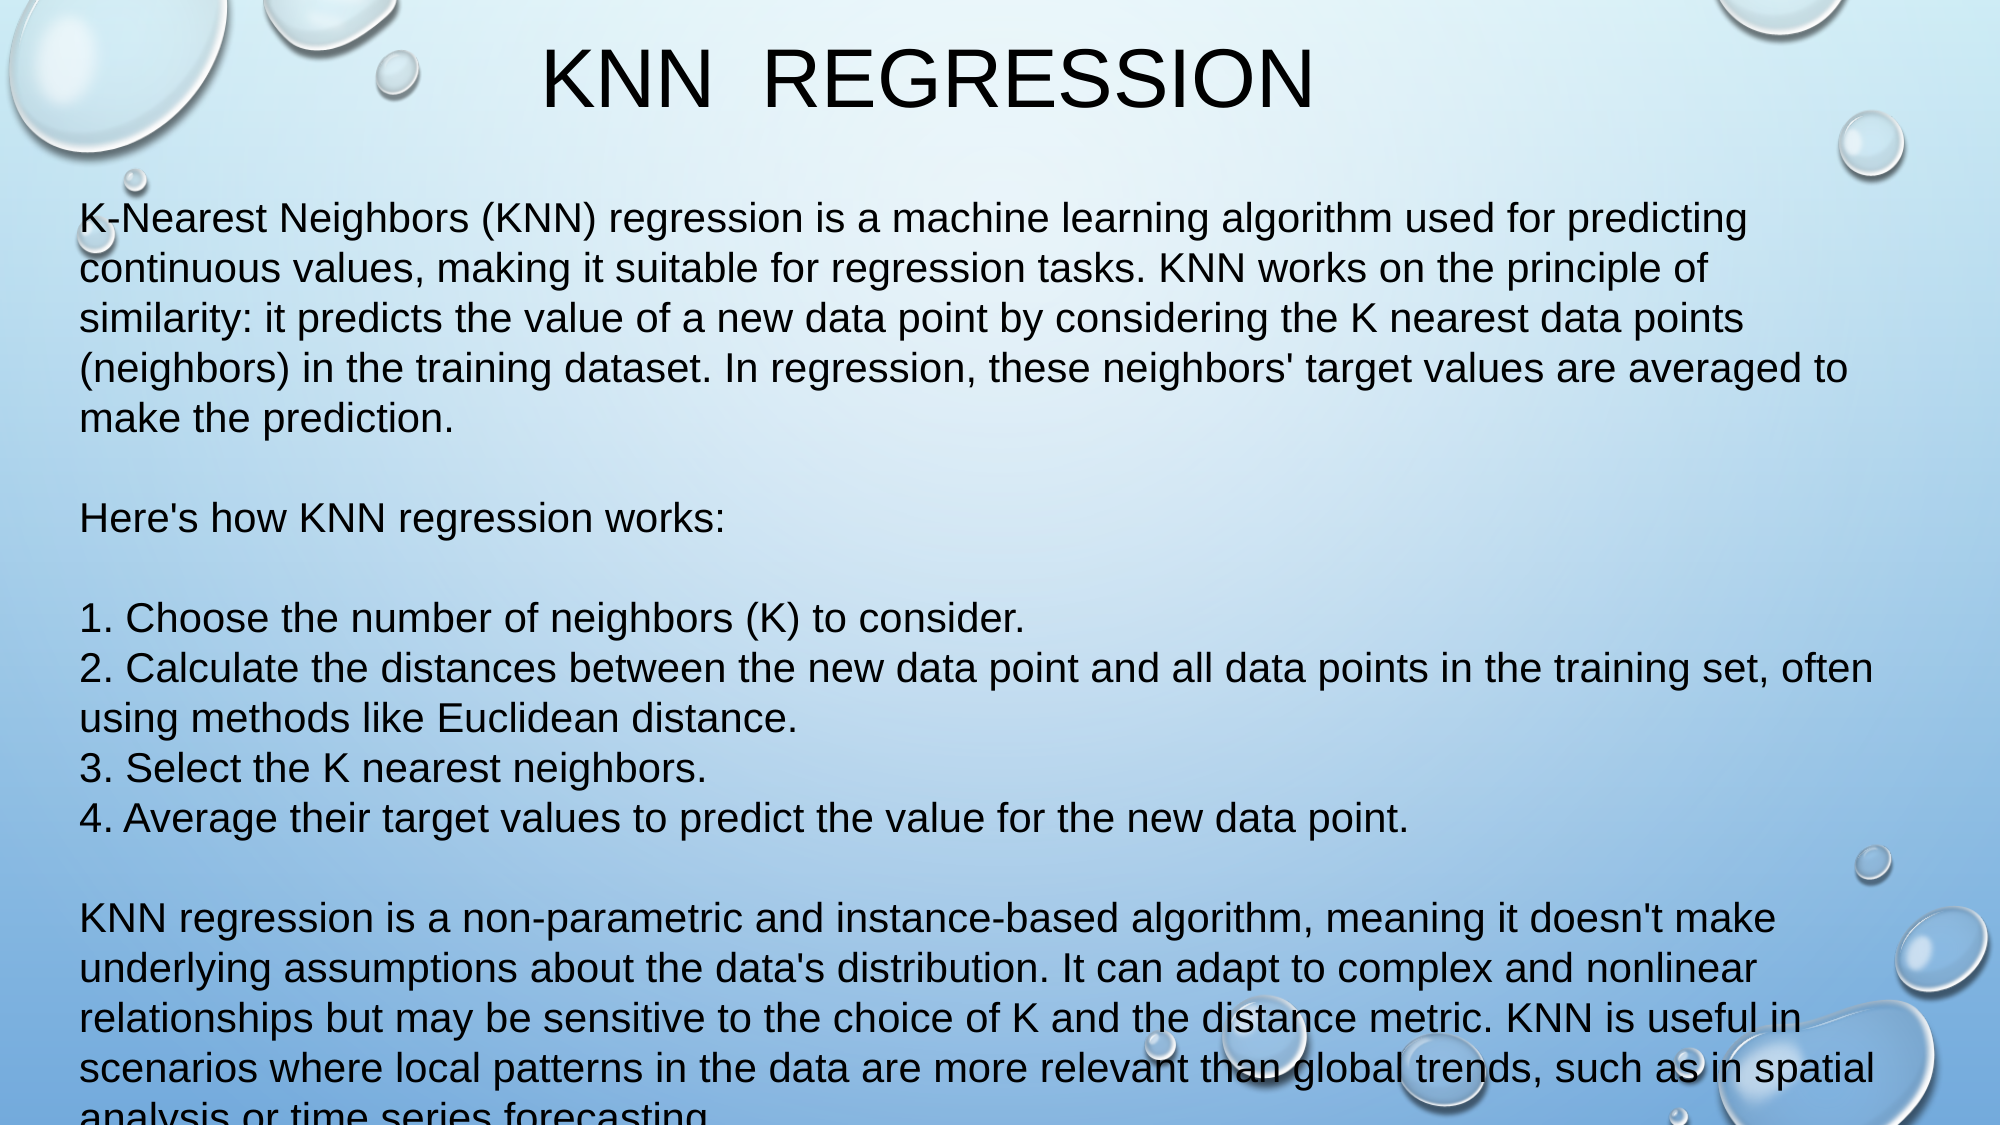

KNN  REGRESSION
K-Nearest Neighbors (KNN) regression is a machine learning algorithm used for predicting continuous values, making it suitable for regression tasks. KNN works on the principle of similarity: it predicts the value of a new data point by considering the K nearest data points (neighbors) in the training dataset. In regression, these neighbors' target values are averaged to make the prediction.

Here's how KNN regression works:

1. Choose the number of neighbors (K) to consider.
2. Calculate the distances between the new data point and all data points in the training set, often using methods like Euclidean distance.
3. Select the K nearest neighbors.
4. Average their target values to predict the value for the new data point.

KNN regression is a non-parametric and instance-based algorithm, meaning it doesn't make underlying assumptions about the data's distribution. It can adapt to complex and nonlinear relationships but may be sensitive to the choice of K and the distance metric. KNN is useful in scenarios where local patterns in the data are more relevant than global trends, such as in spatial analysis or time series forecasting.